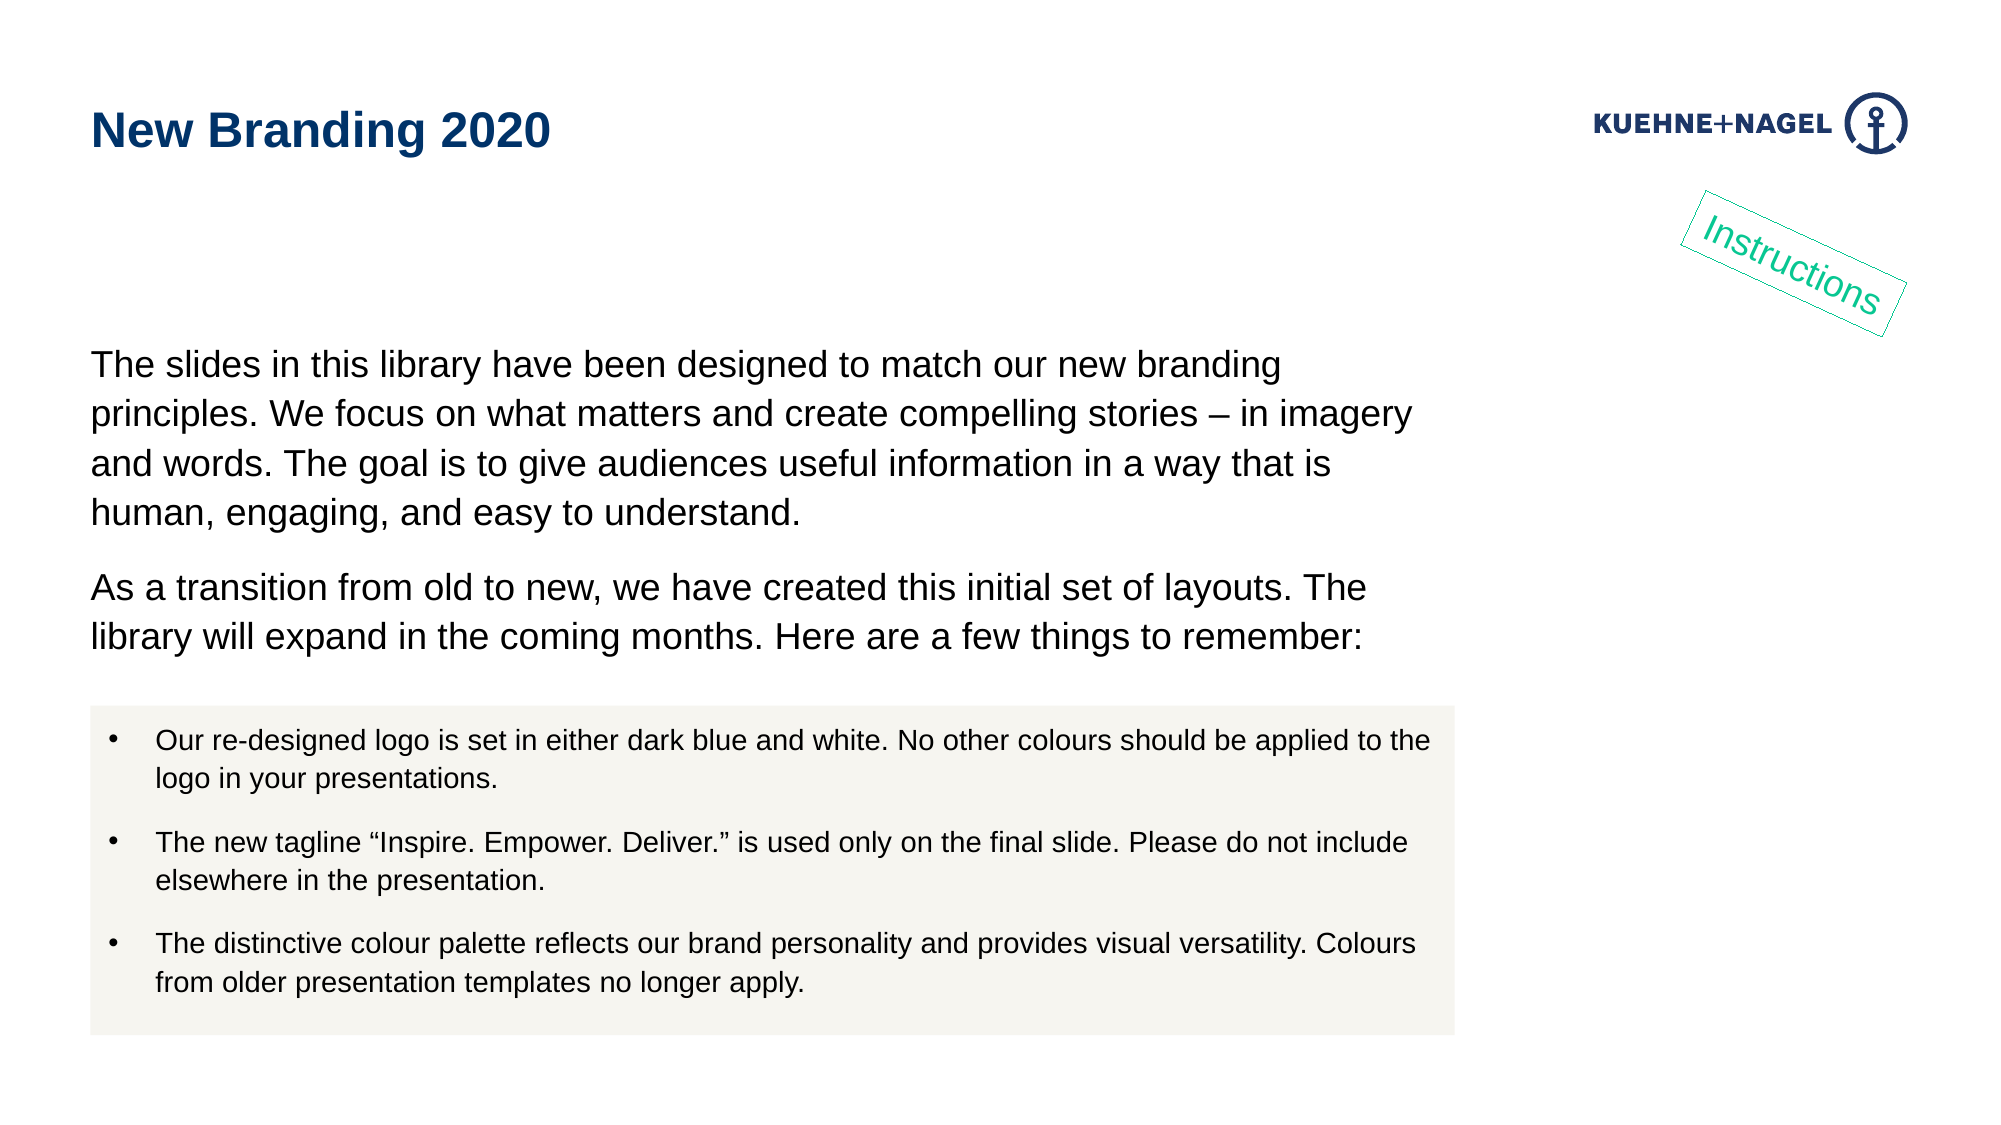

New Branding 2020
The slides in this library have been designed to match our new branding principles. We focus on what matters and create compelling stories – in imagery and words. The goal is to give audiences useful information in a way that is human, engaging, and easy to understand.
As a transition from old to new, we have created this initial set of layouts. The library will expand in the coming months. Here are a few things to remember:
Our re-designed logo is set in either dark blue and white. No other colours should be applied to the logo in your presentations.
The new tagline “Inspire. Empower. Deliver.” is used only on the final slide. Please do not include elsewhere in the presentation.
The distinctive colour palette reflects our brand personality and provides visual versatility. Colours from older presentation templates no longer apply.